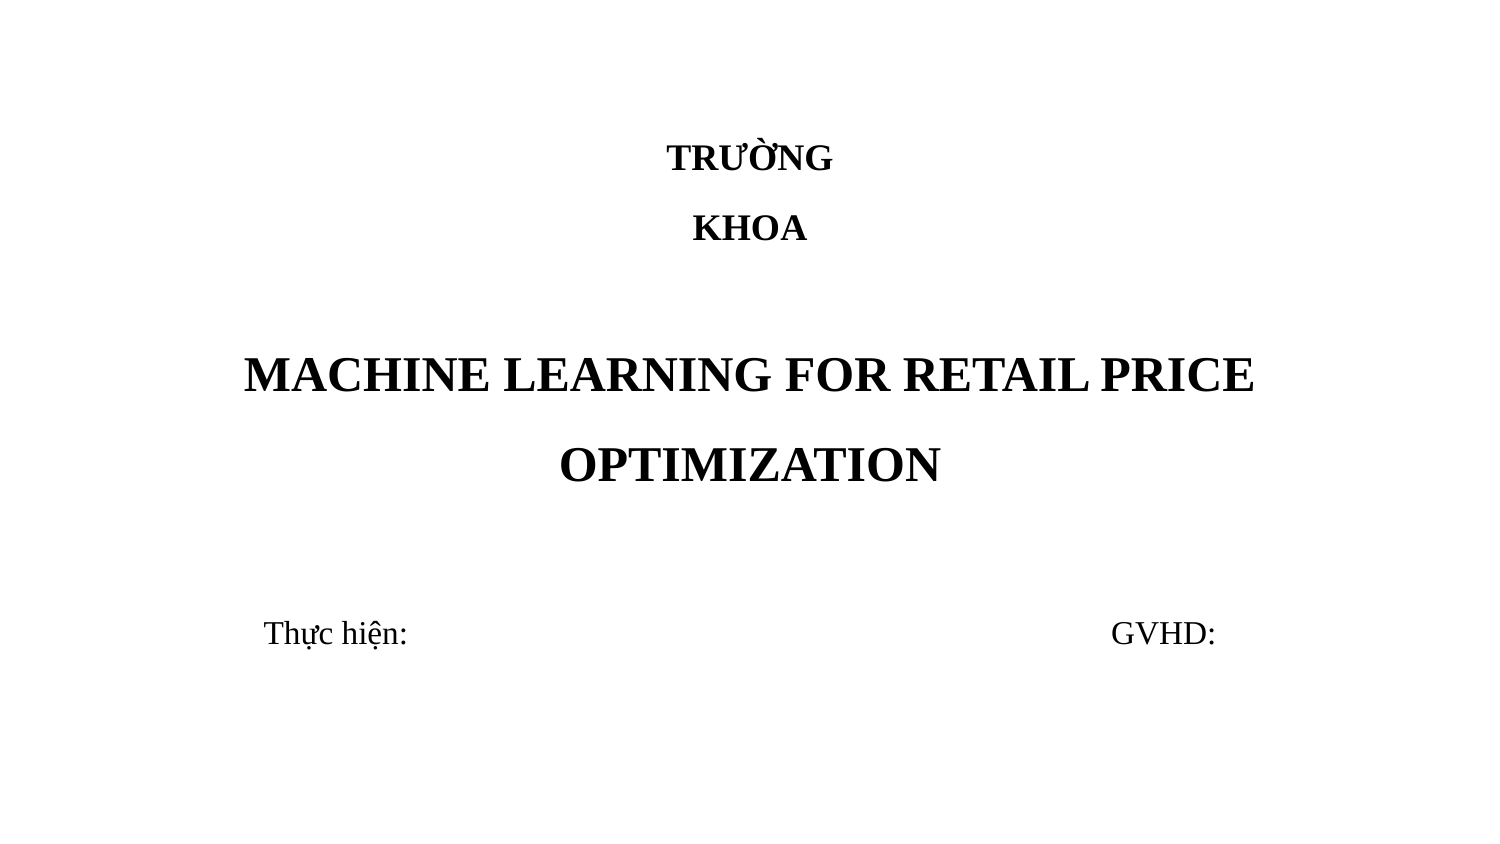

TRƯỜNG
KHOA
MACHINE LEARNING FOR RETAIL PRICE OPTIMIZATION
GVHD:
Thực hiện: